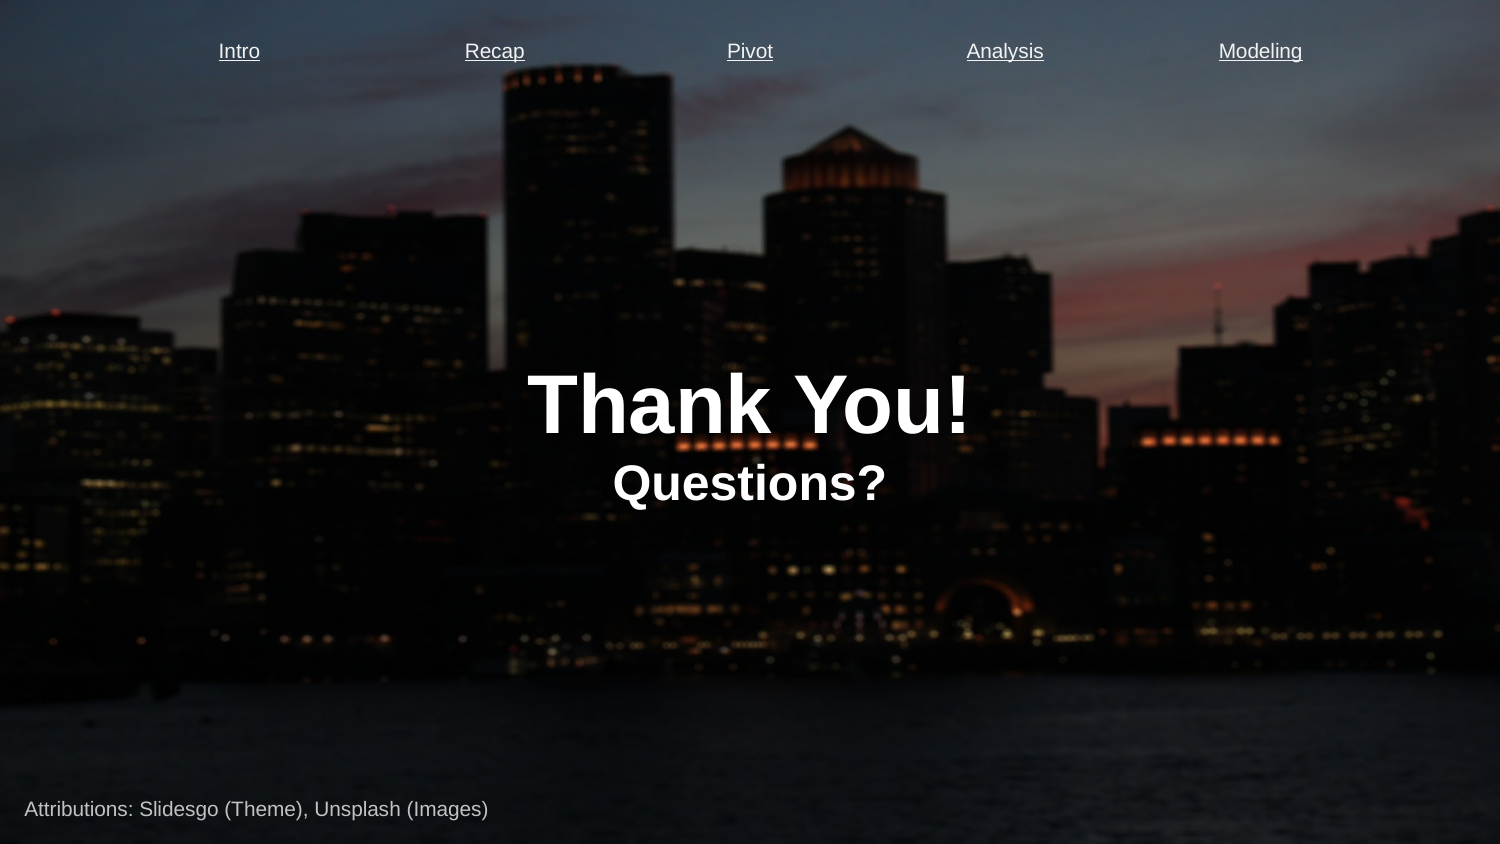

Intro
Recap
Pivot
Analysis
Modeling
# Thank You!
Questions?
Attributions: Slidesgo (Theme), Unsplash (Images)